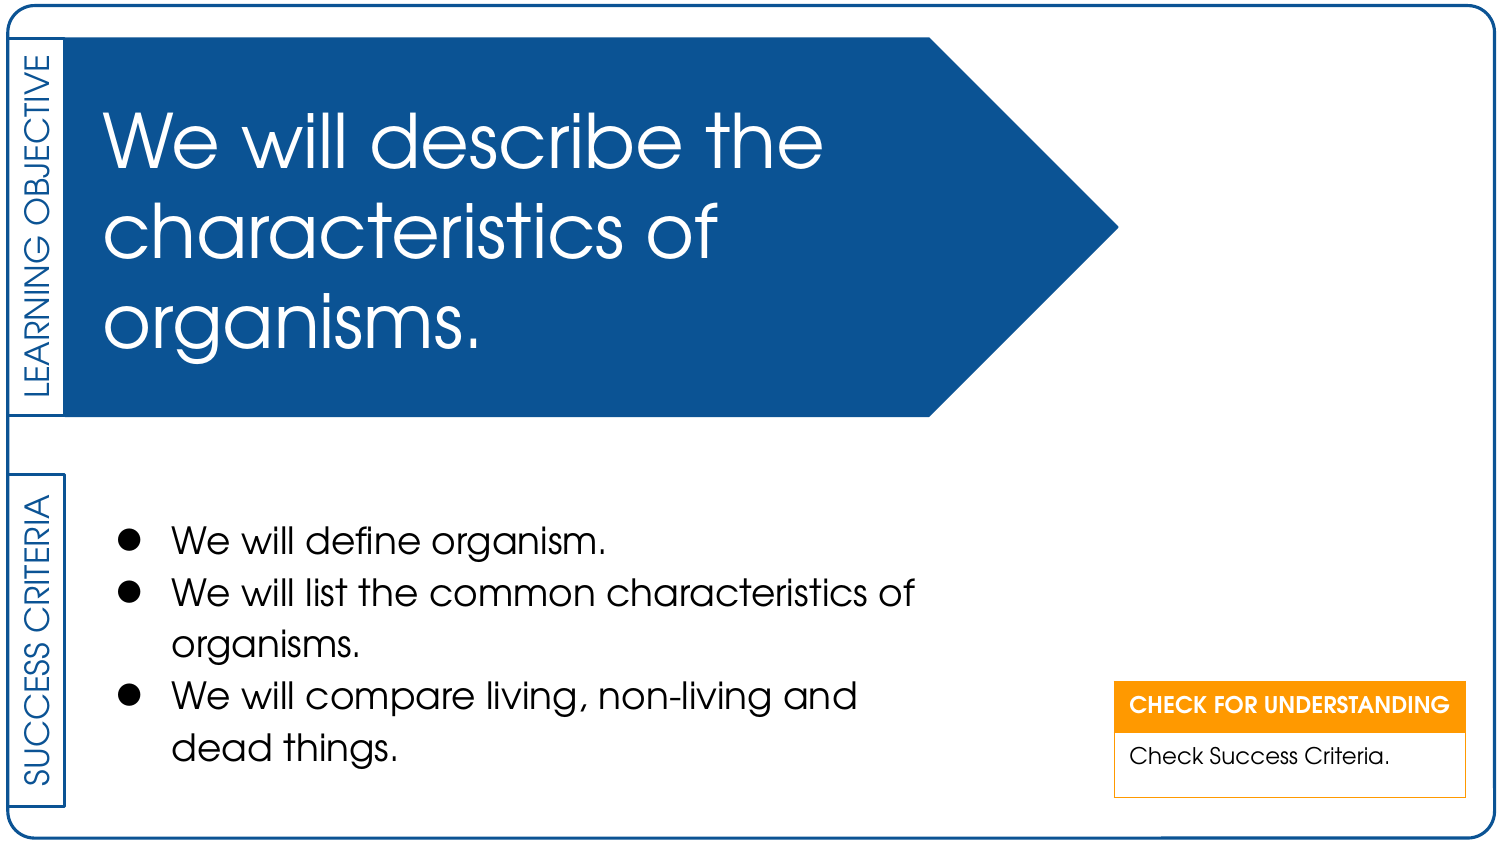

# We will describe the characteristics of organisms.
We will define organism.
We will list the common characteristics of organisms.
We will compare living, non-living and dead things.
| CHECK FOR UNDERSTANDING |
| --- |
| Check Success Criteria. |